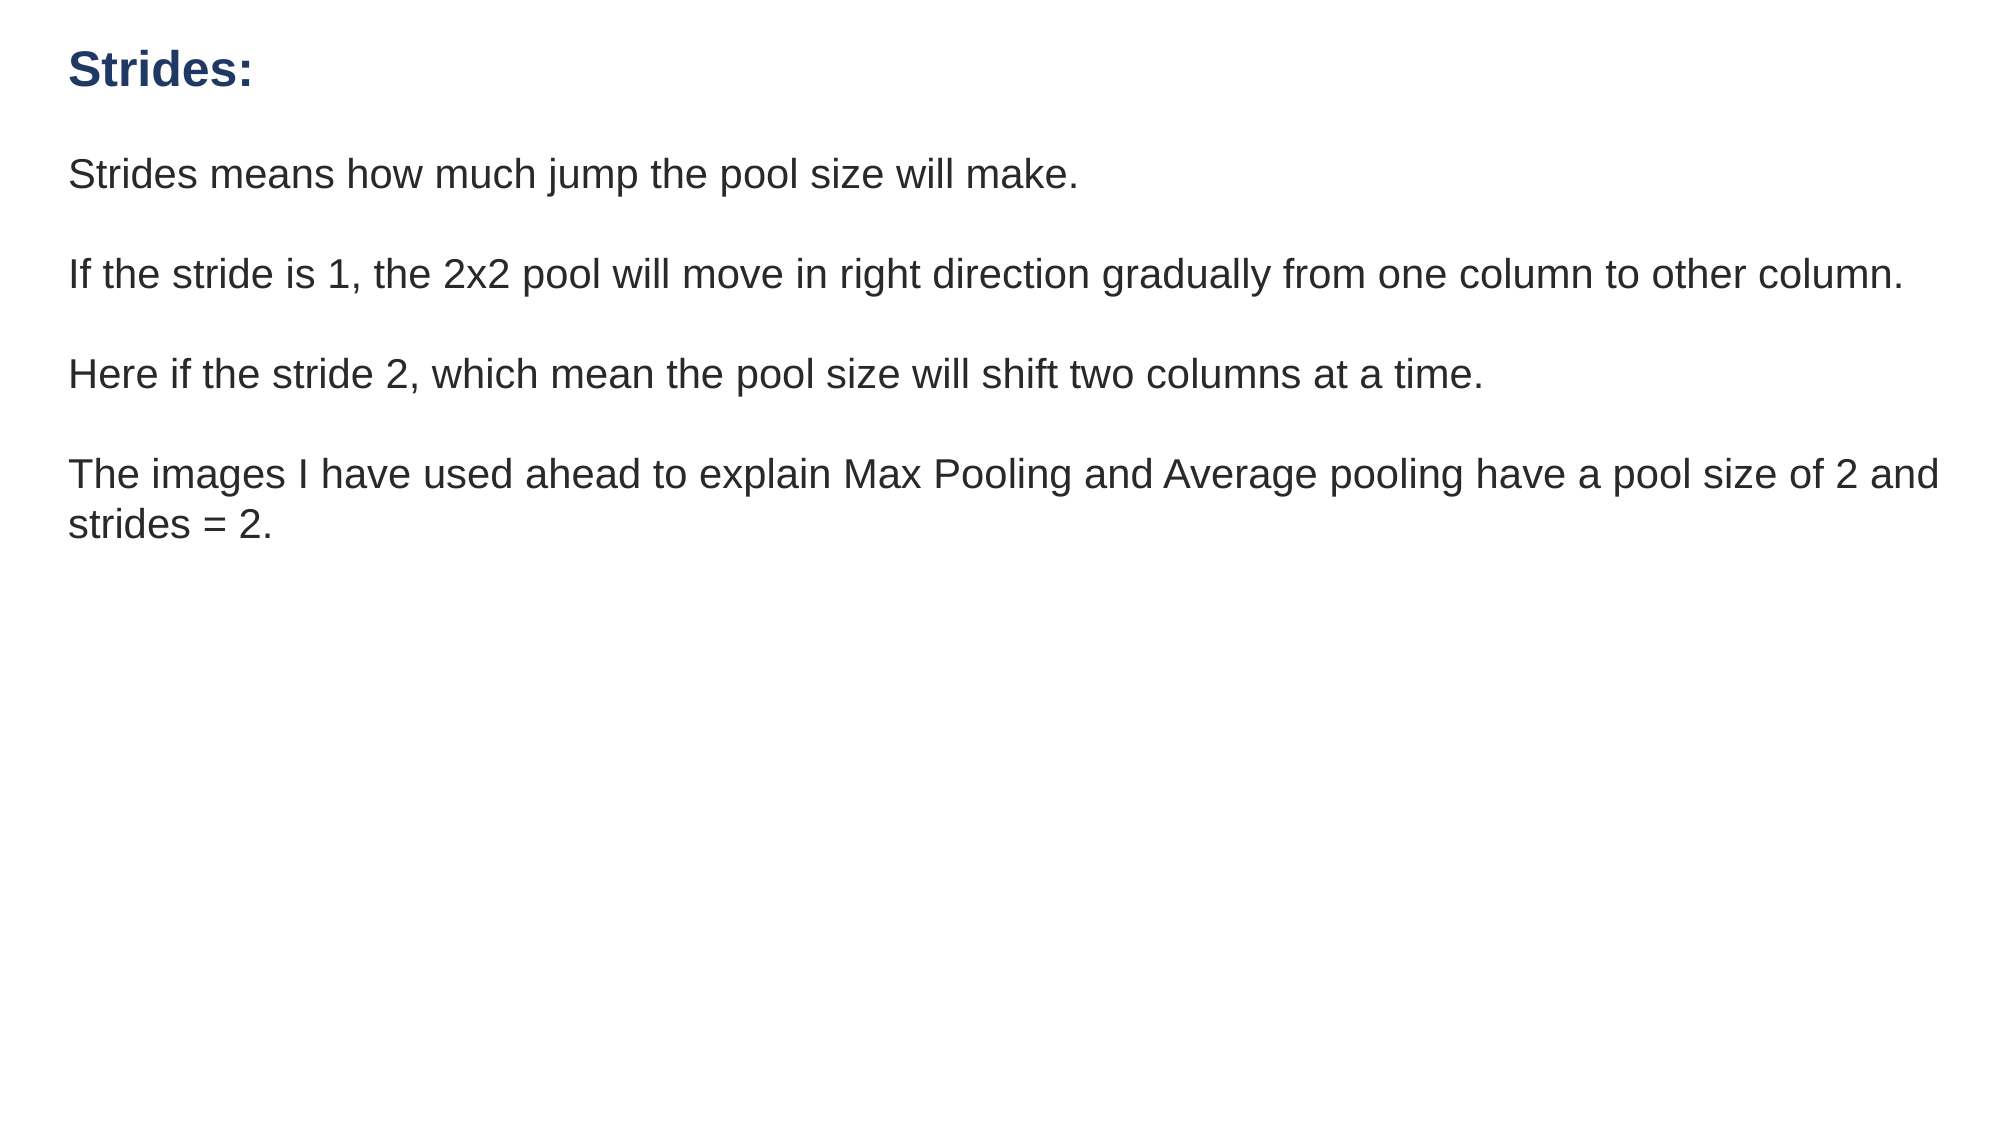

Strides:

Strides means how much jump the pool size will make.

If the stride is 1, the 2x2 pool will move in right direction gradually from one column to other column.

Here if the stride 2, which mean the pool size will shift two columns at a time.

The images I have used ahead to explain Max Pooling and Average pooling have a pool size of 2 and strides = 2.